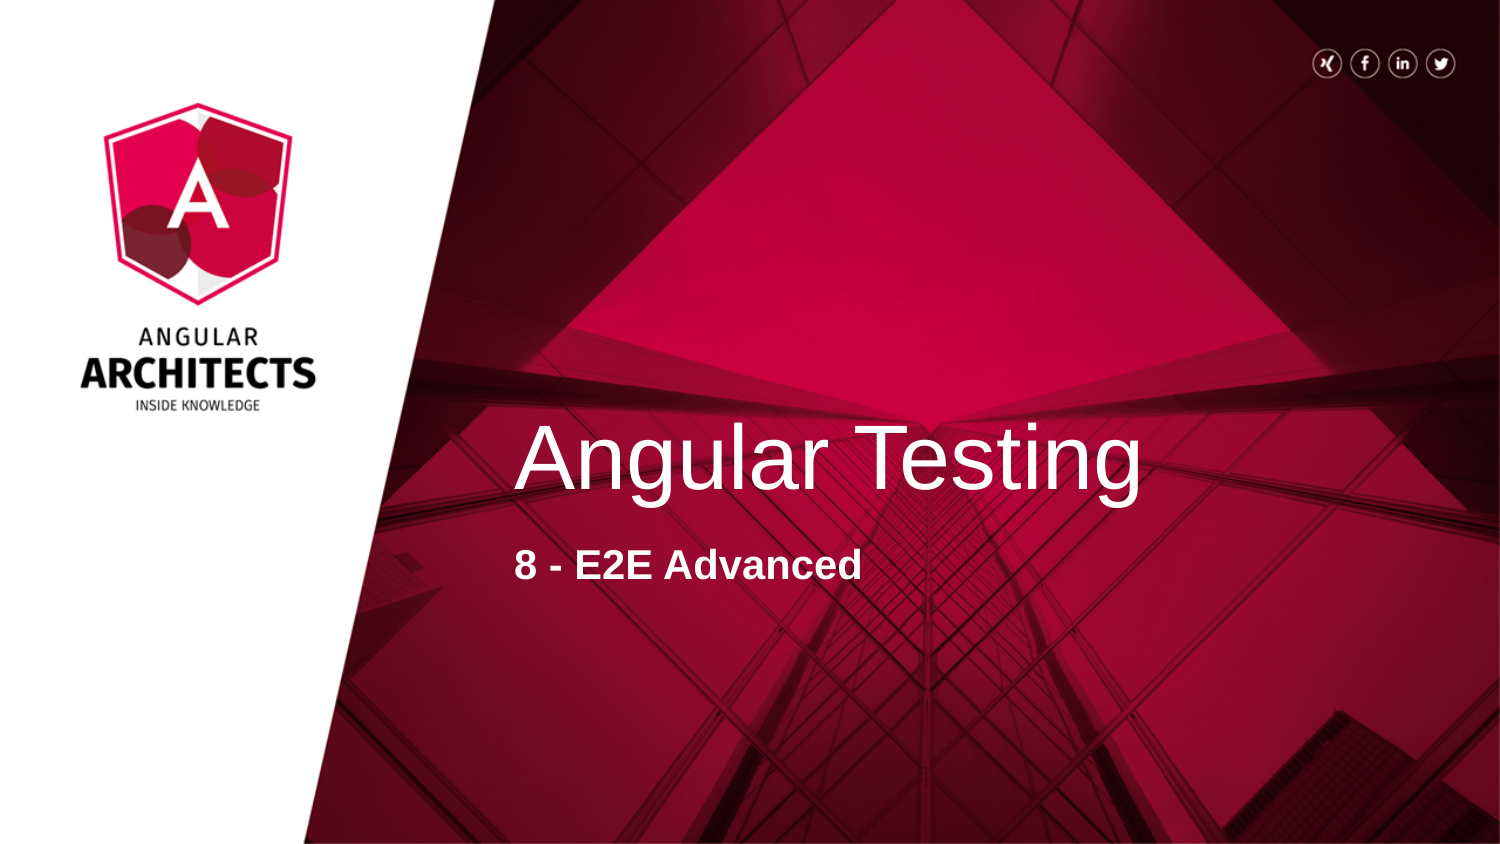

# Angular Testing
8 - E2E Advanced